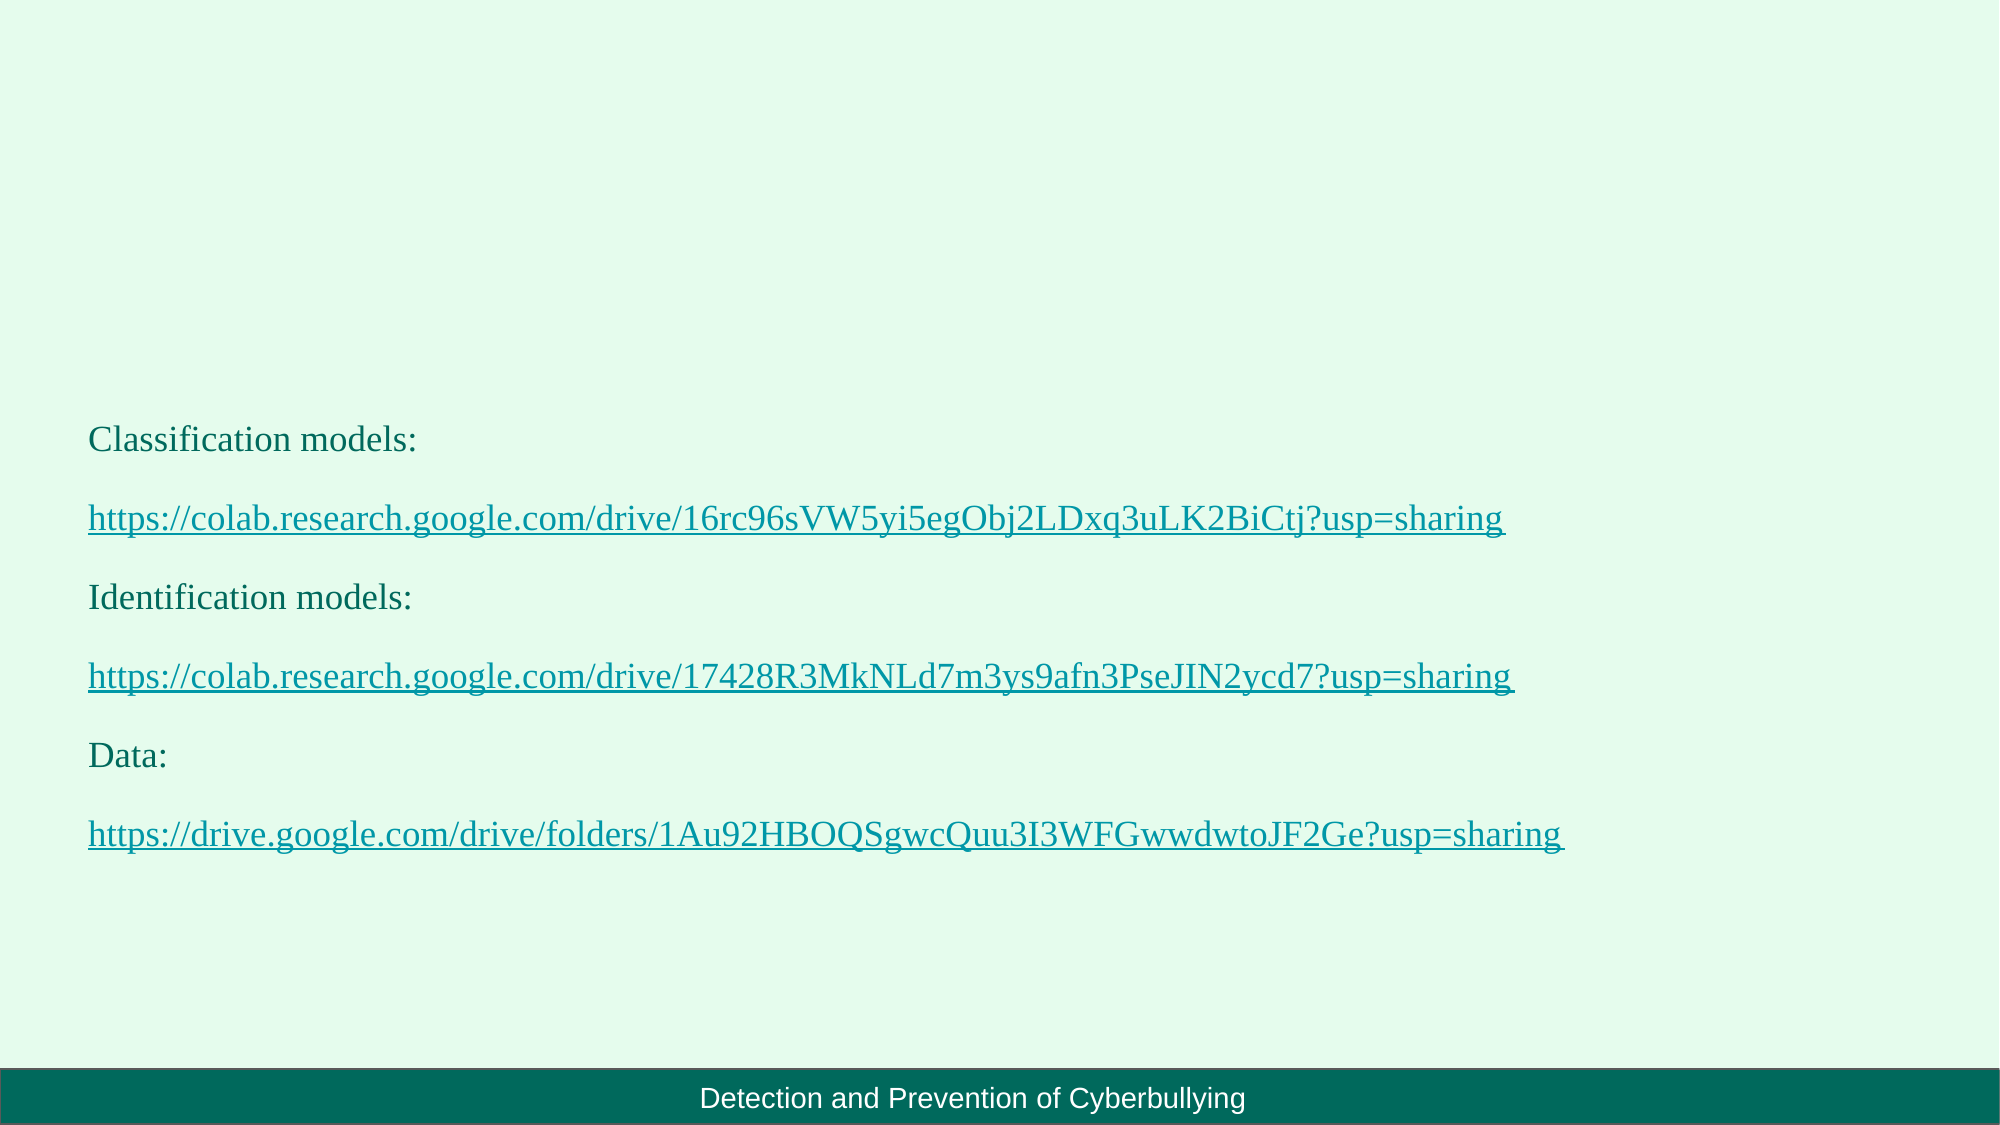

Classification models:

https://colab.research.google.com/drive/16rc96sVW5yi5egObj2LDxq3uLK2BiCtj?usp=sharing

Identification models:

https://colab.research.google.com/drive/17428R3MkNLd7m3ys9afn3PseJIN2ycd7?usp=sharing

Data:

https://drive.google.com/drive/folders/1Au92HBOQSgwcQuu3I3WFGwwdwtoJF2Ge?usp=sharing

                                                                                   Detection and Prevention of Cyberbullying
IC4ME2                                                                             Detection and Prevention of Cyberbullying